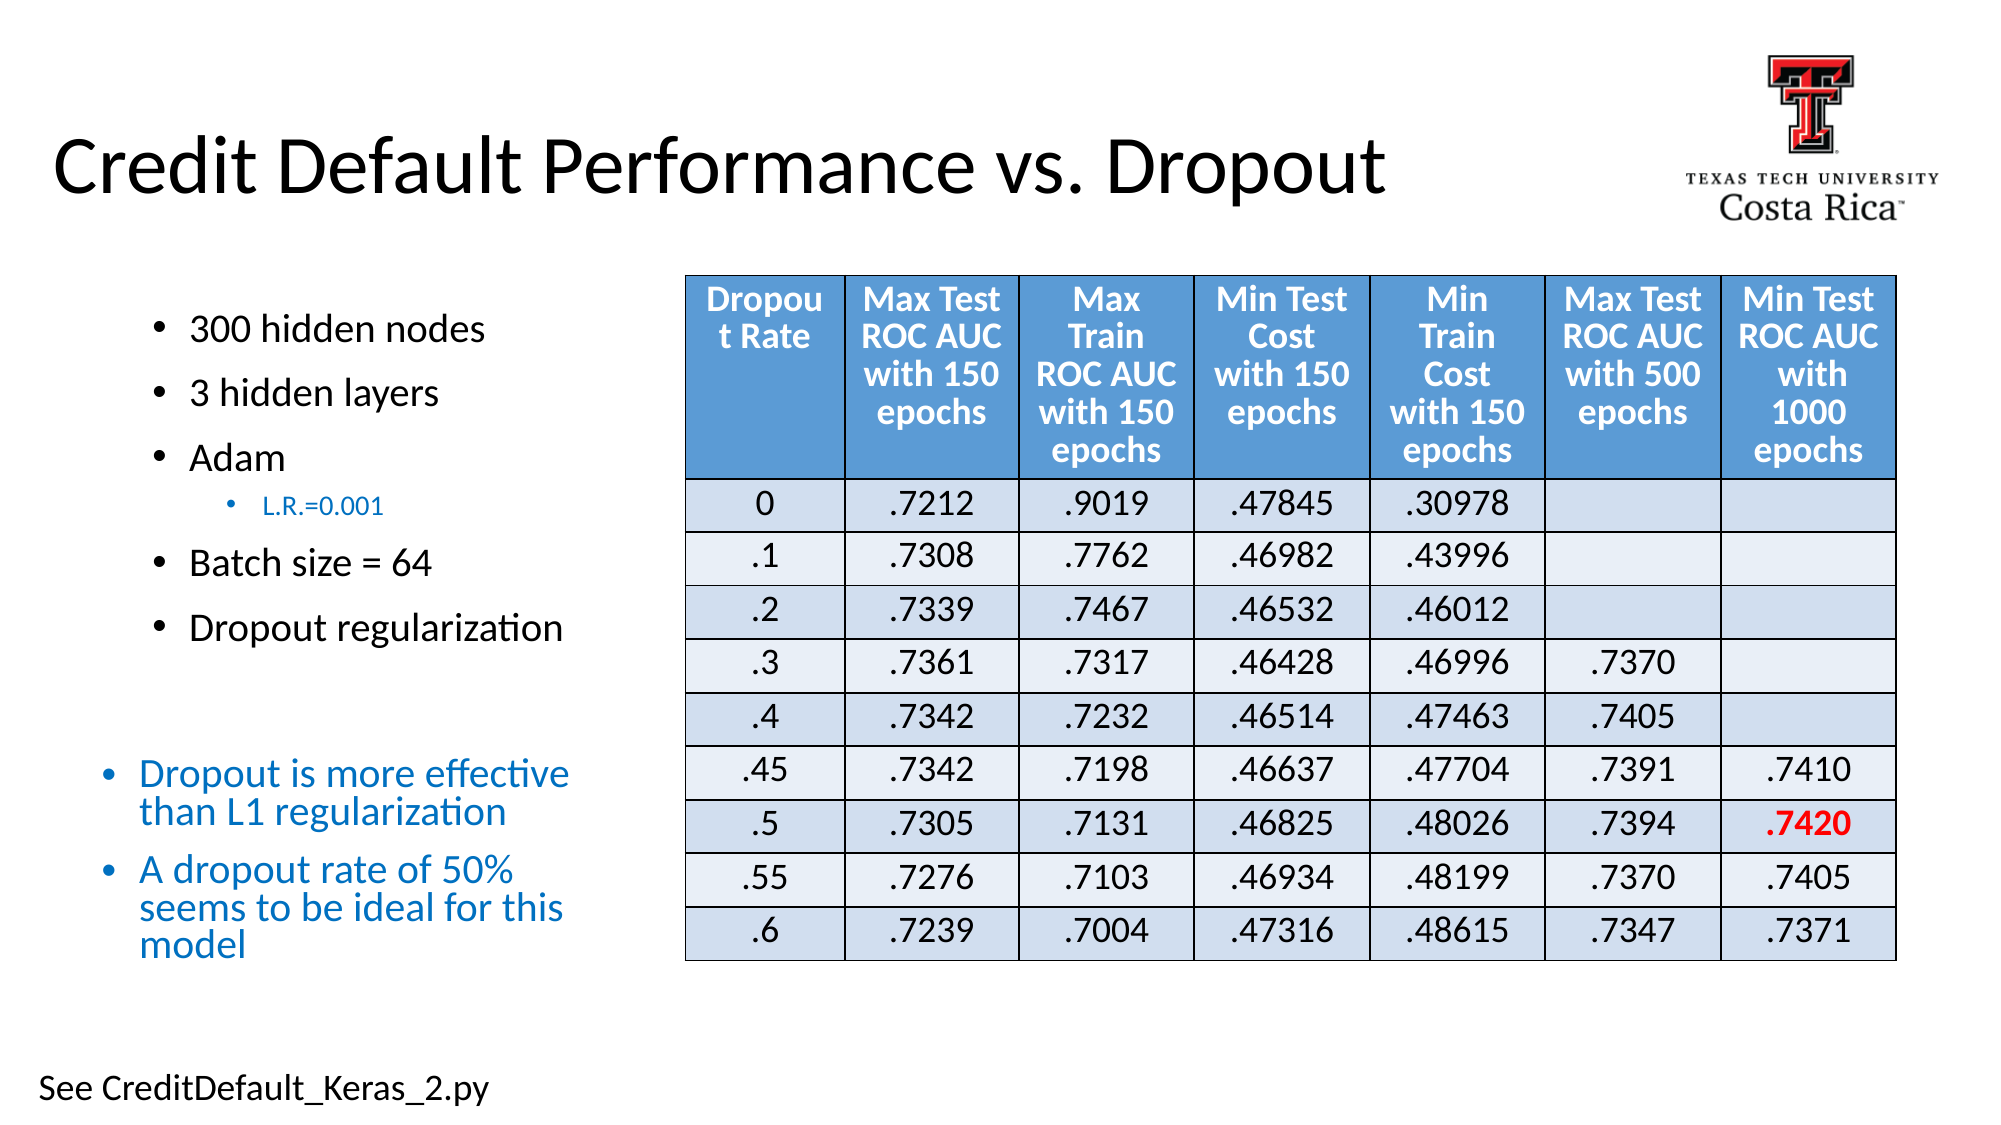

# Credit Default Performance vs. Dropout
| Dropout Rate | Max Test ROC AUC with 150 epochs | Max Train ROC AUC with 150 epochs | Min Test Cost with 150 epochs | Min Train Cost with 150 epochs | Max Test ROC AUC with 500 epochs | Min Test ROC AUC with 1000 epochs |
| --- | --- | --- | --- | --- | --- | --- |
| 0 | .7212 | .9019 | .47845 | .30978 |  |  |
| .1 | .7308 | .7762 | .46982 | .43996 |  |  |
| .2 | .7339 | .7467 | .46532 | .46012 |  |  |
| .3 | .7361 | .7317 | .46428 | .46996 | .7370 |  |
| .4 | .7342 | .7232 | .46514 | .47463 | .7405 |  |
| .45 | .7342 | .7198 | .46637 | .47704 | .7391 | .7410 |
| .5 | .7305 | .7131 | .46825 | .48026 | .7394 | .7420 |
| .55 | .7276 | .7103 | .46934 | .48199 | .7370 | .7405 |
| .6 | .7239 | .7004 | .47316 | .48615 | .7347 | .7371 |
300 hidden nodes
3 hidden layers
Adam
L.R.=0.001
Batch size = 64
Dropout regularization

Dropout is more effective than L1 regularization
A dropout rate of 50% seems to be ideal for this model

See CreditDefault_Keras_2.py